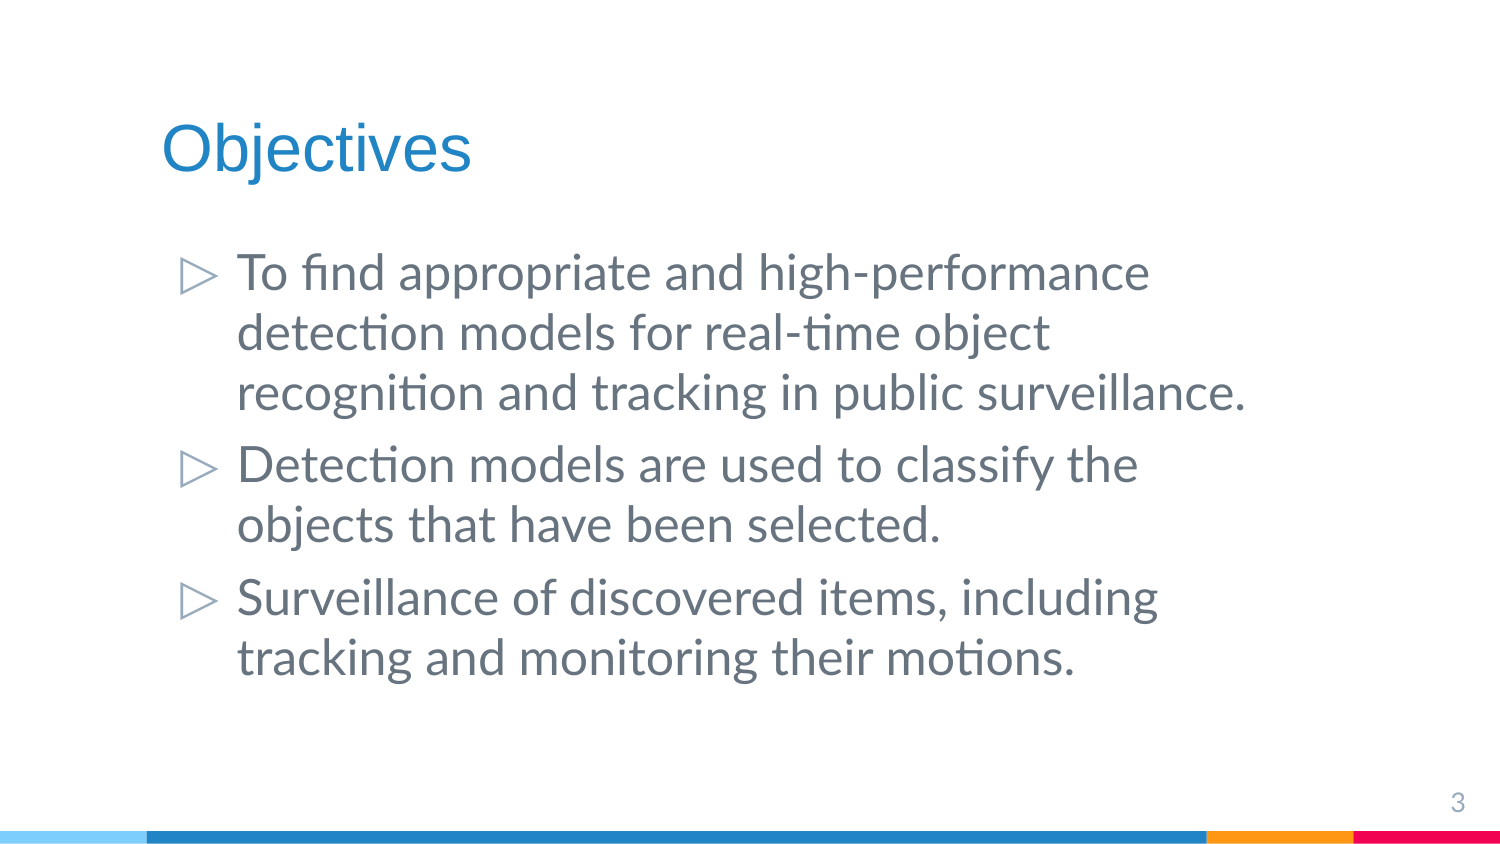

# Objectives
To find appropriate and high-performance detection models for real-time object recognition and tracking in public surveillance.
Detection models are used to classify the objects that have been selected.
Surveillance of discovered items, including tracking and monitoring their motions.
3